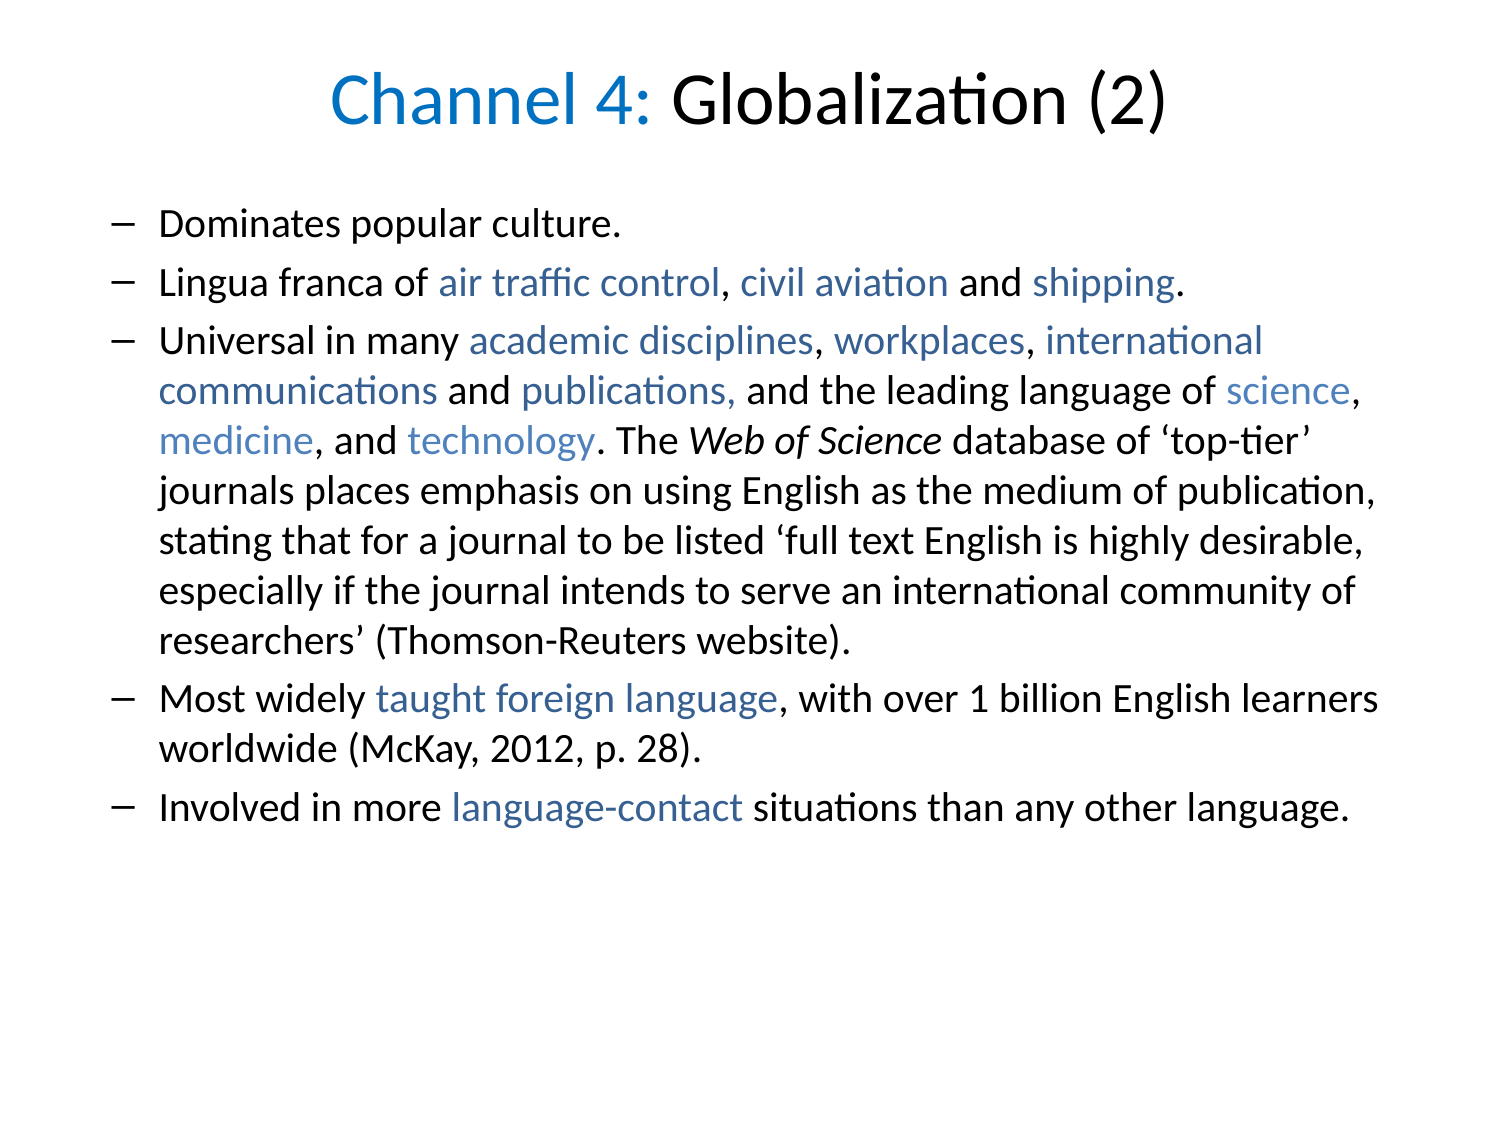

# Channel 4: Globalization (2)
Dominates popular culture.
Lingua franca of air traffic control, civil aviation and shipping.
Universal in many academic disciplines, workplaces, international communications and publications, and the leading language of science, medicine, and technology. The Web of Science database of ‘top-tier’ journals places emphasis on using English as the medium of publication, stating that for a journal to be listed ‘full text English is highly desirable, especially if the journal intends to serve an international community of researchers’ (Thomson-Reuters website).
Most widely taught foreign language, with over 1 billion English learners worldwide (McKay, 2012, p. 28).
Involved in more language-contact situations than any other language.